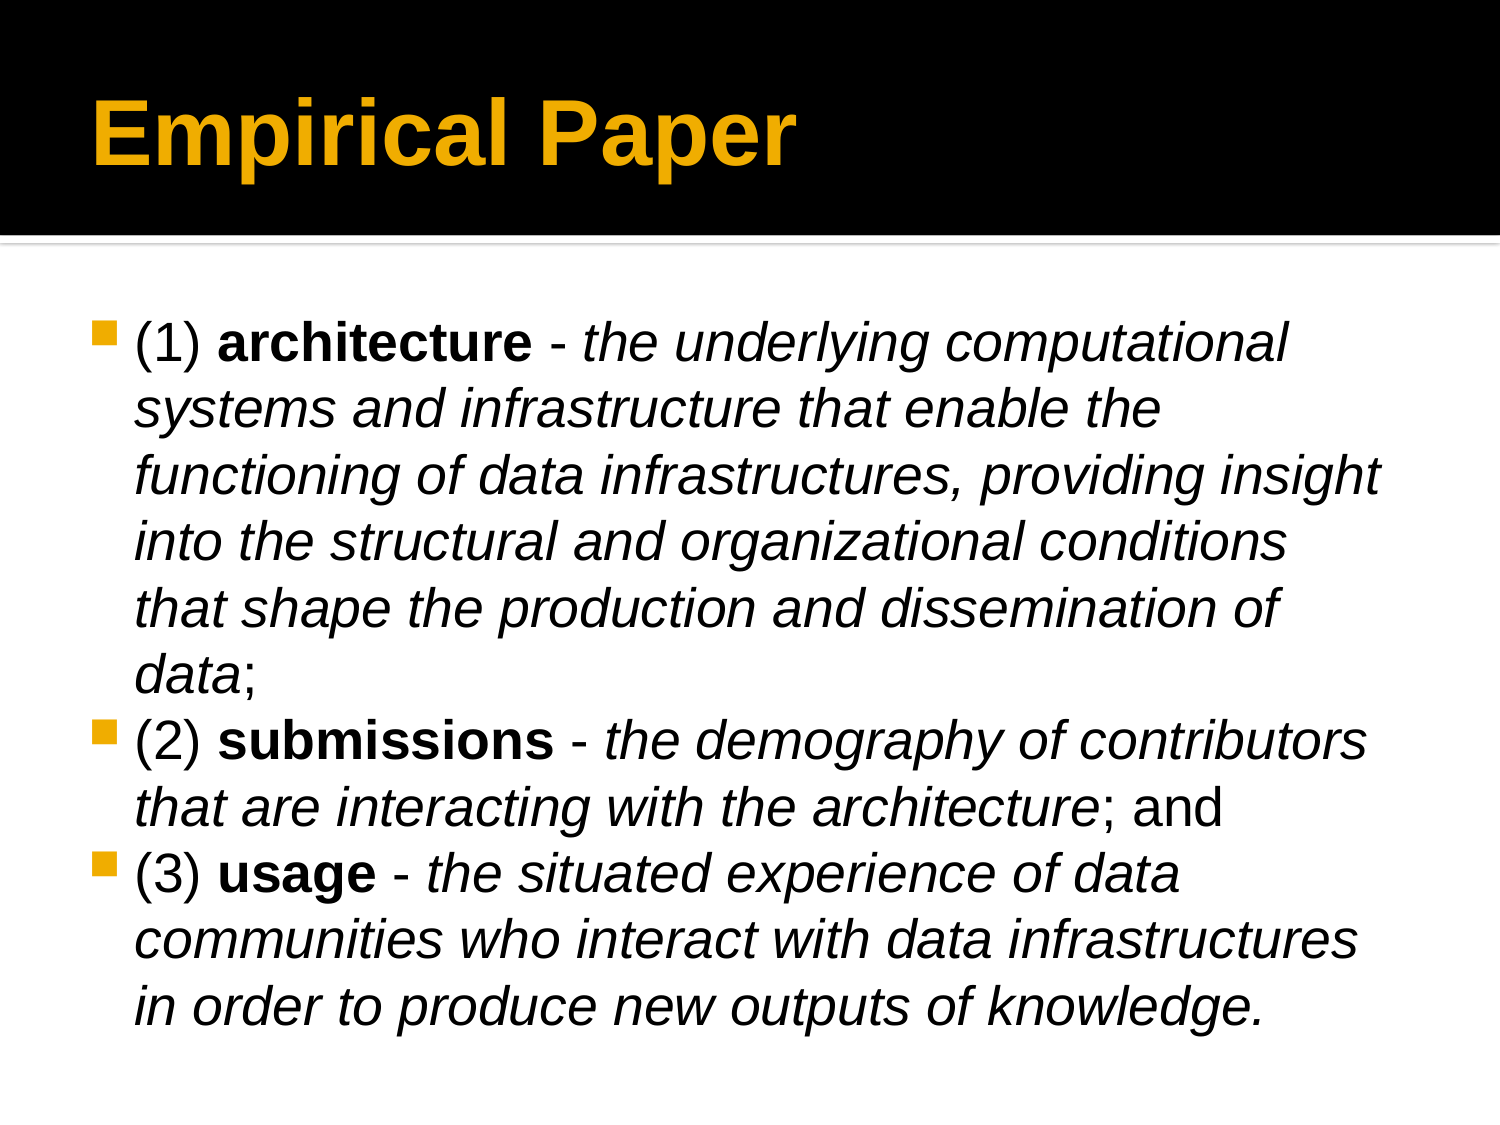

# Empirical Paper
(1) architecture - the underlying computational systems and infrastructure that enable the functioning of data infrastructures, providing insight into the structural and organizational conditions that shape the production and dissemination of data;
(2) submissions - the demography of contributors that are interacting with the architecture; and
(3) usage - the situated experience of data communities who interact with data infrastructures in order to produce new outputs of knowledge.